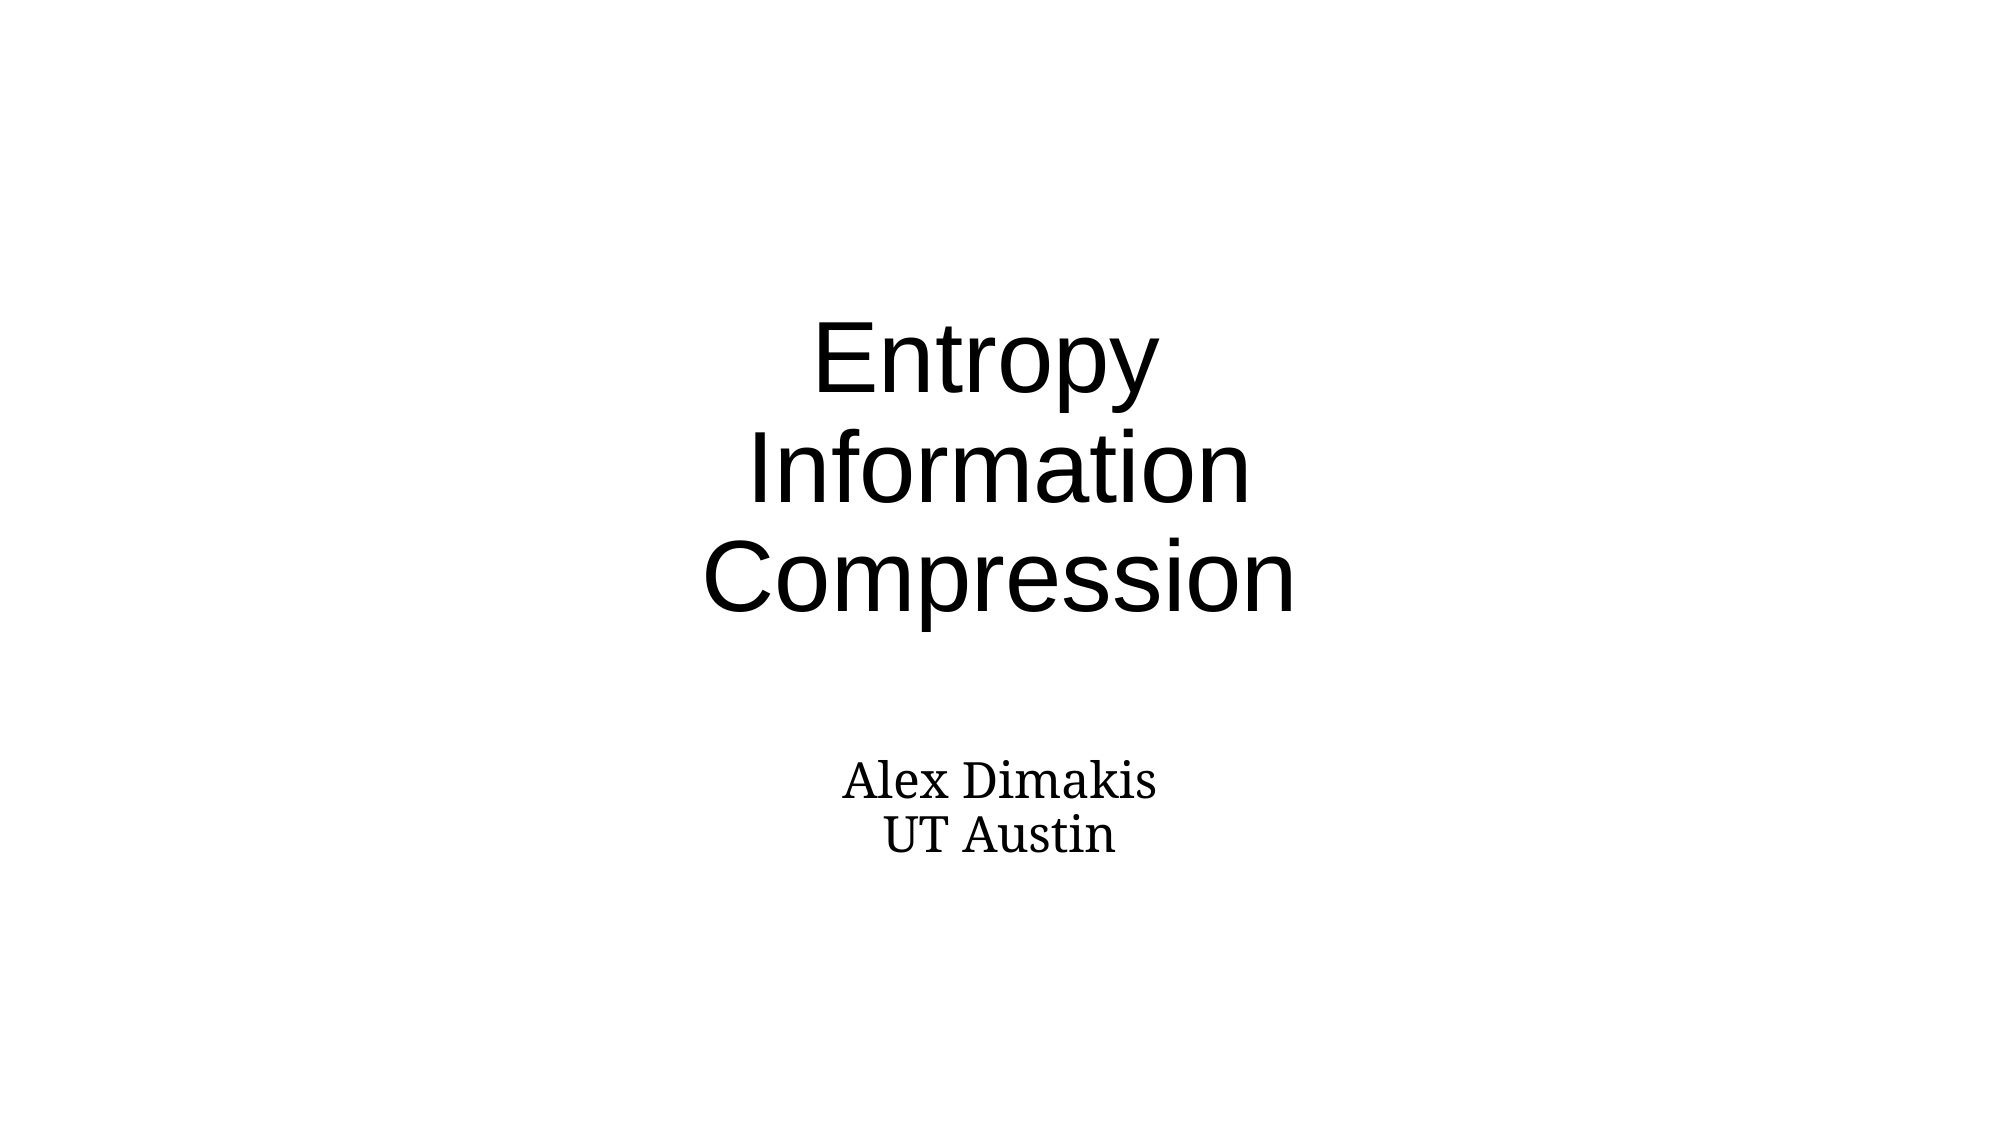

# Entropy Information Compression
Alex Dimakis
UT Austin